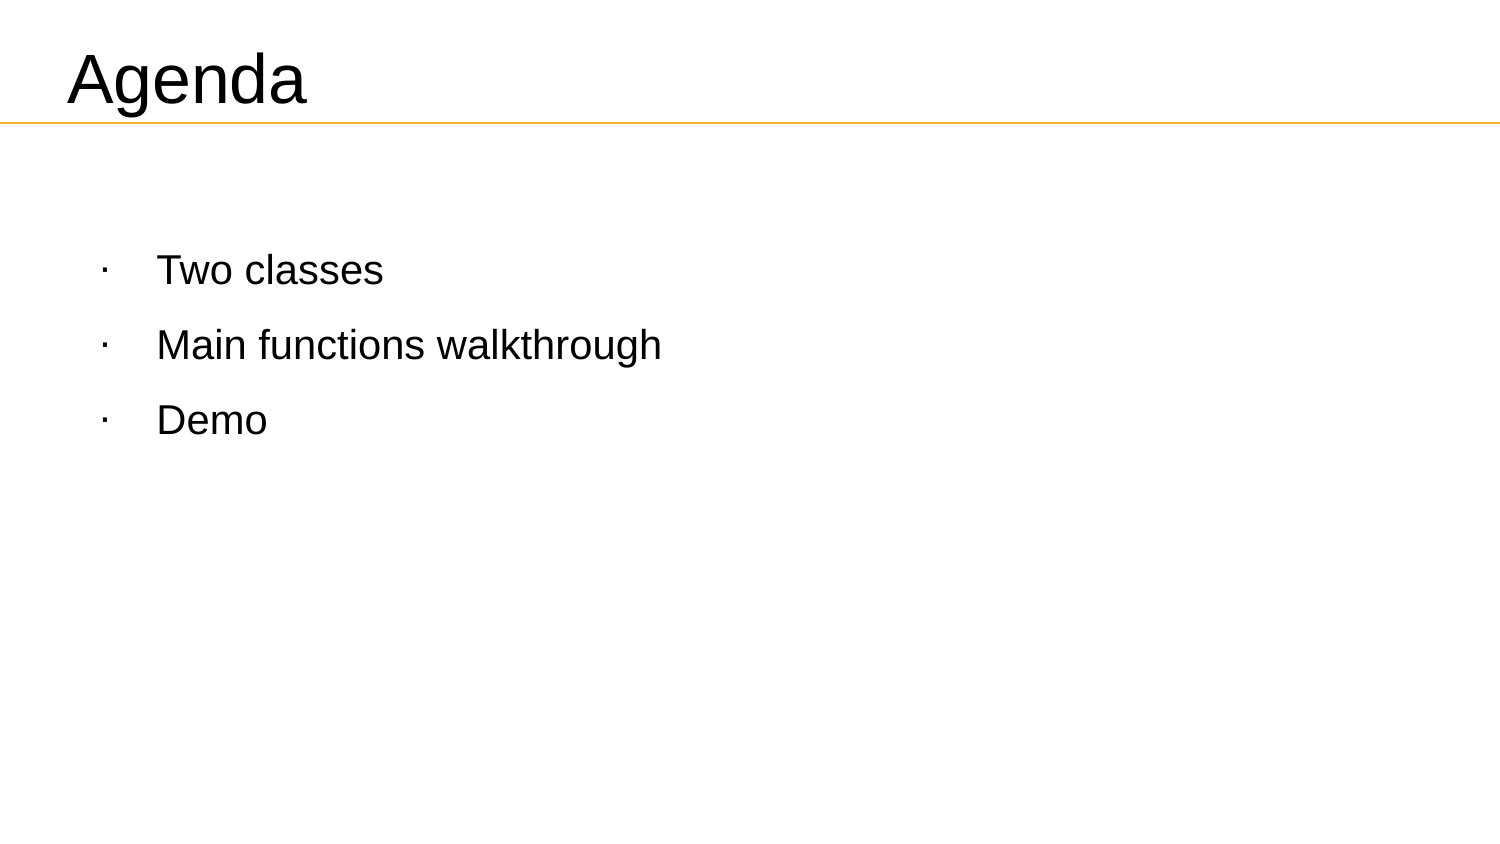

# Agenda
Two classes
Main functions walkthrough
Demo